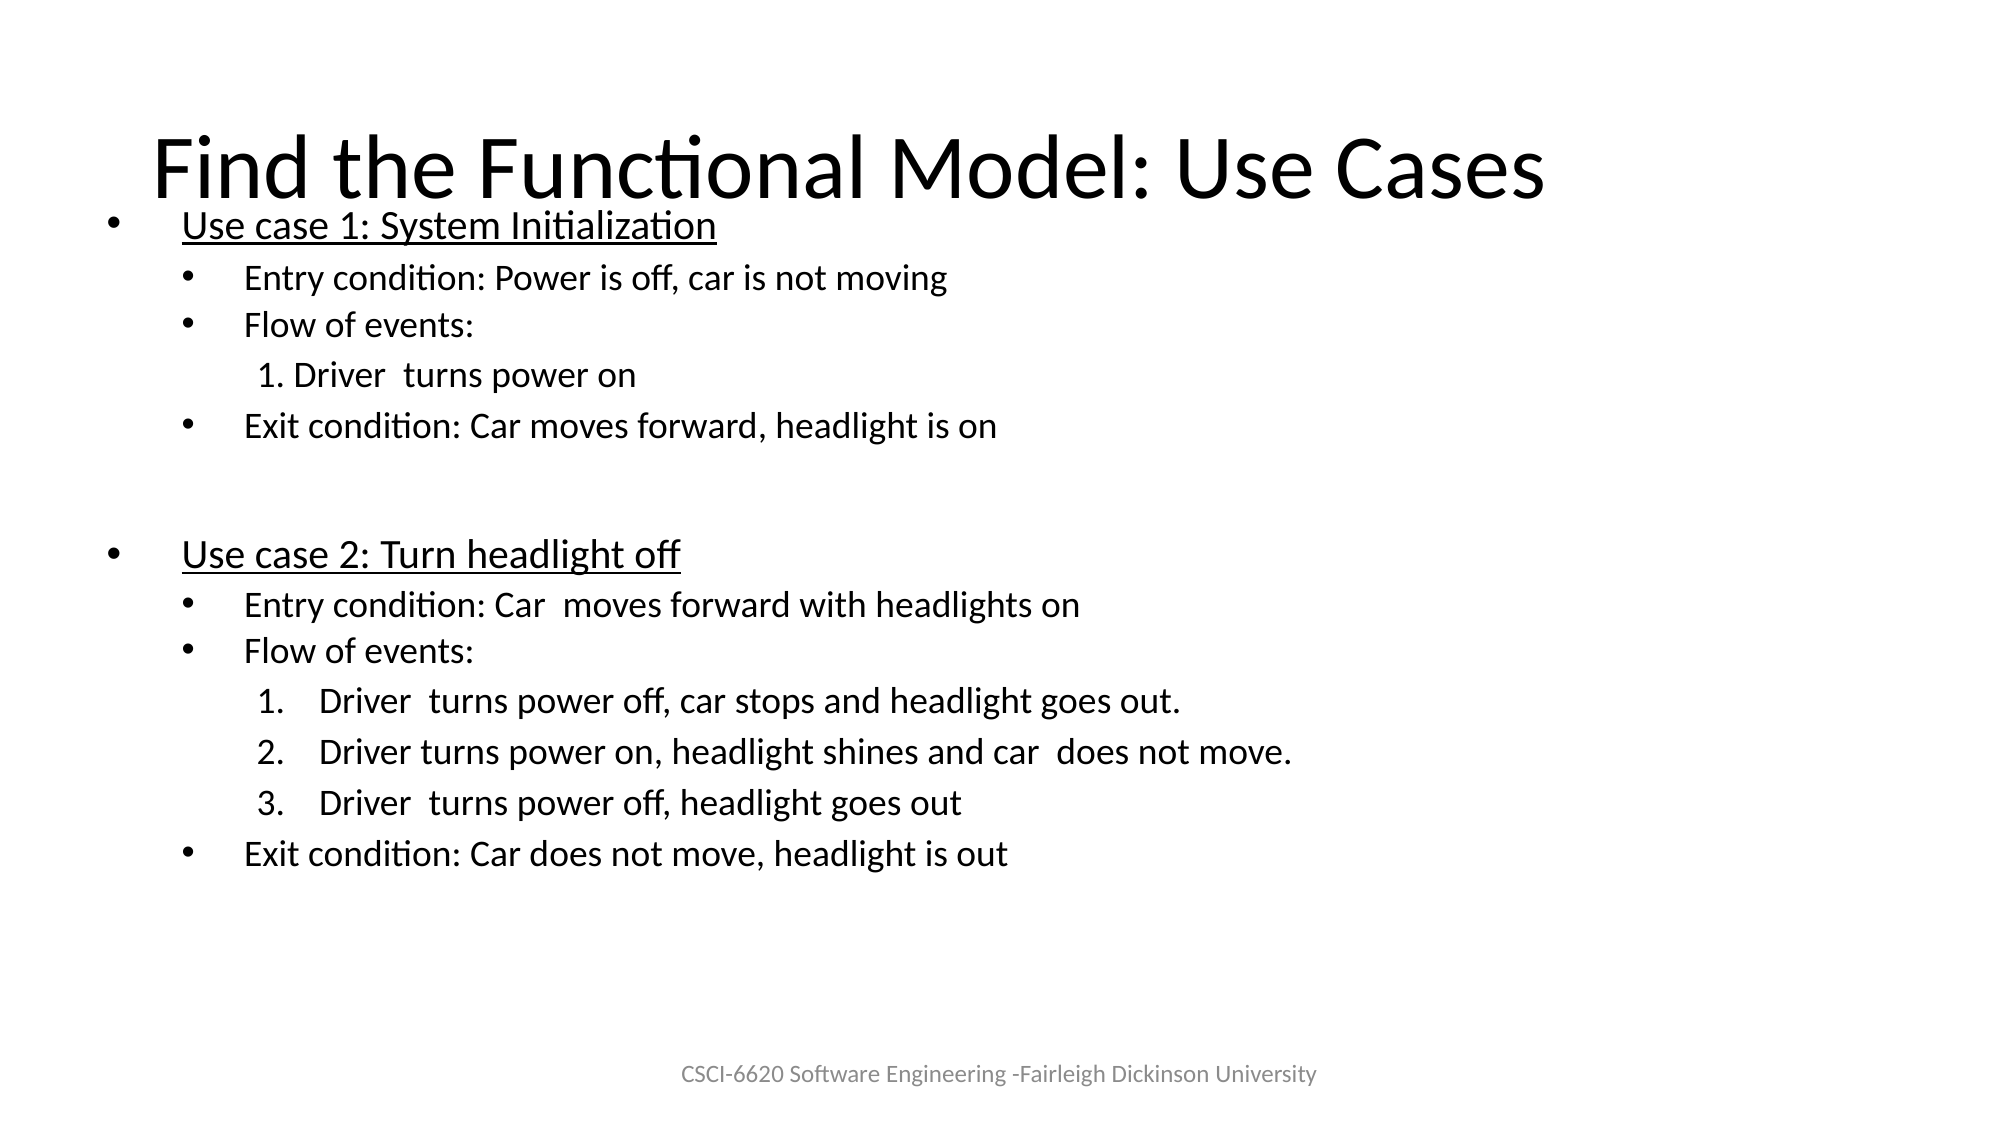

# Find the Functional Model: Use Cases
Use case 1: System Initialization
Entry condition: Power is off, car is not moving
Flow of events:
1. Driver  turns power on
Exit condition: Car moves forward, headlight is on

Use case 2: Turn headlight off
Entry condition: Car  moves forward with headlights on
Flow of events:
Driver  turns power off, car stops and headlight goes out.
Driver turns power on, headlight shines and car  does not move.
Driver  turns power off, headlight goes out
Exit condition: Car does not move, headlight is out
CSCI-6620 Software Engineering -Fairleigh Dickinson University